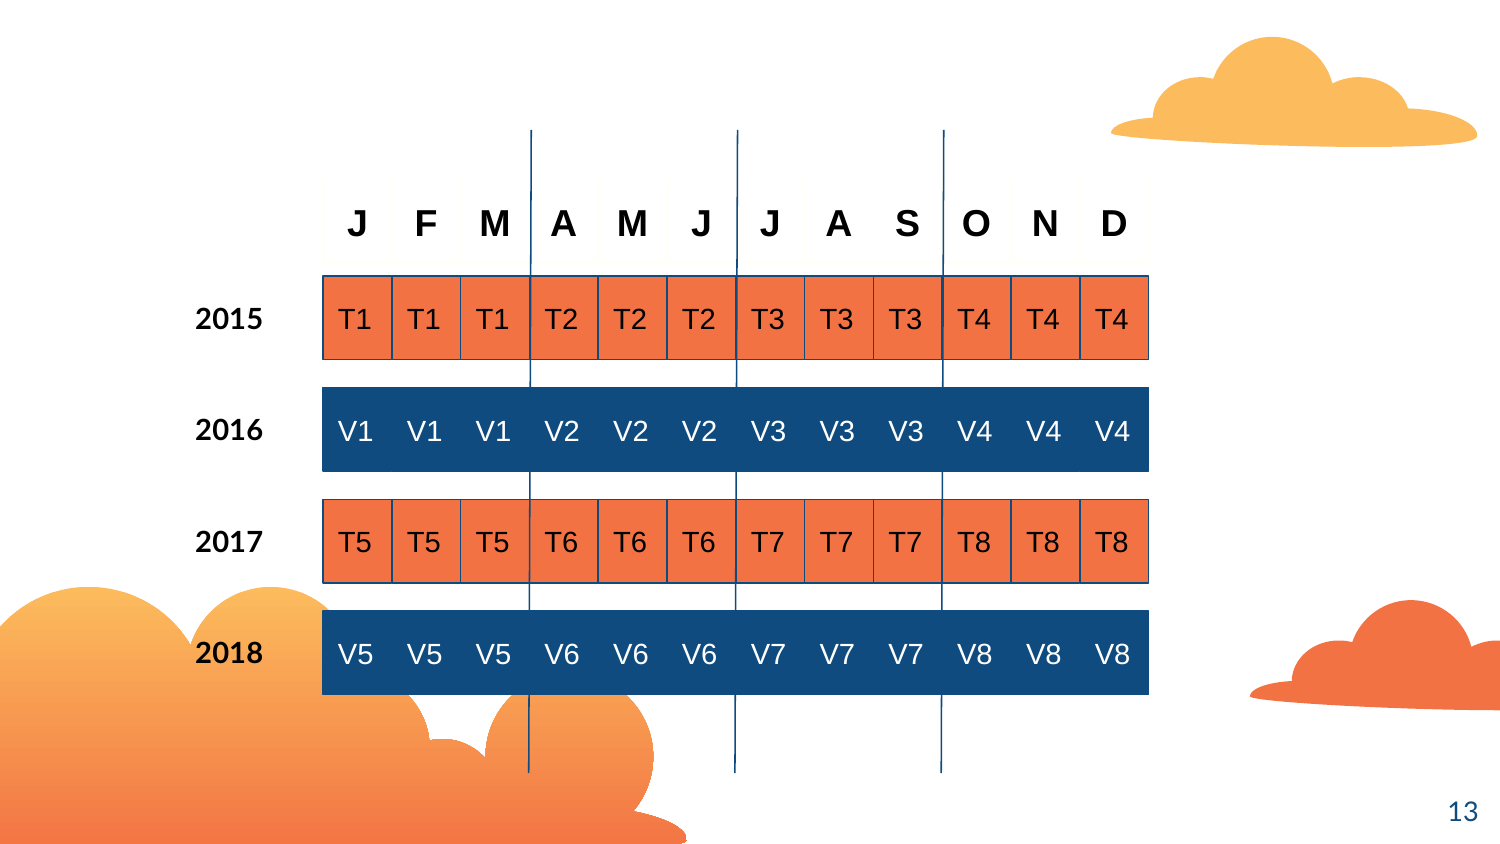

J
F
M
A
M
J
J
A
S
O
N
D
T1
T1
T1
T2
T2
T2
T3
T3
T3
T4
T4
T4
2015
V1
V1
V1
V2
V2
V2
V3
V3
V3
V4
V4
V4
2016
T5
T5
T5
T6
T6
T6
T7
T7
T7
T8
T8
T8
2017
V5
V5
V5
V6
V6
V6
V7
V7
V7
V8
V8
V8
2018
13